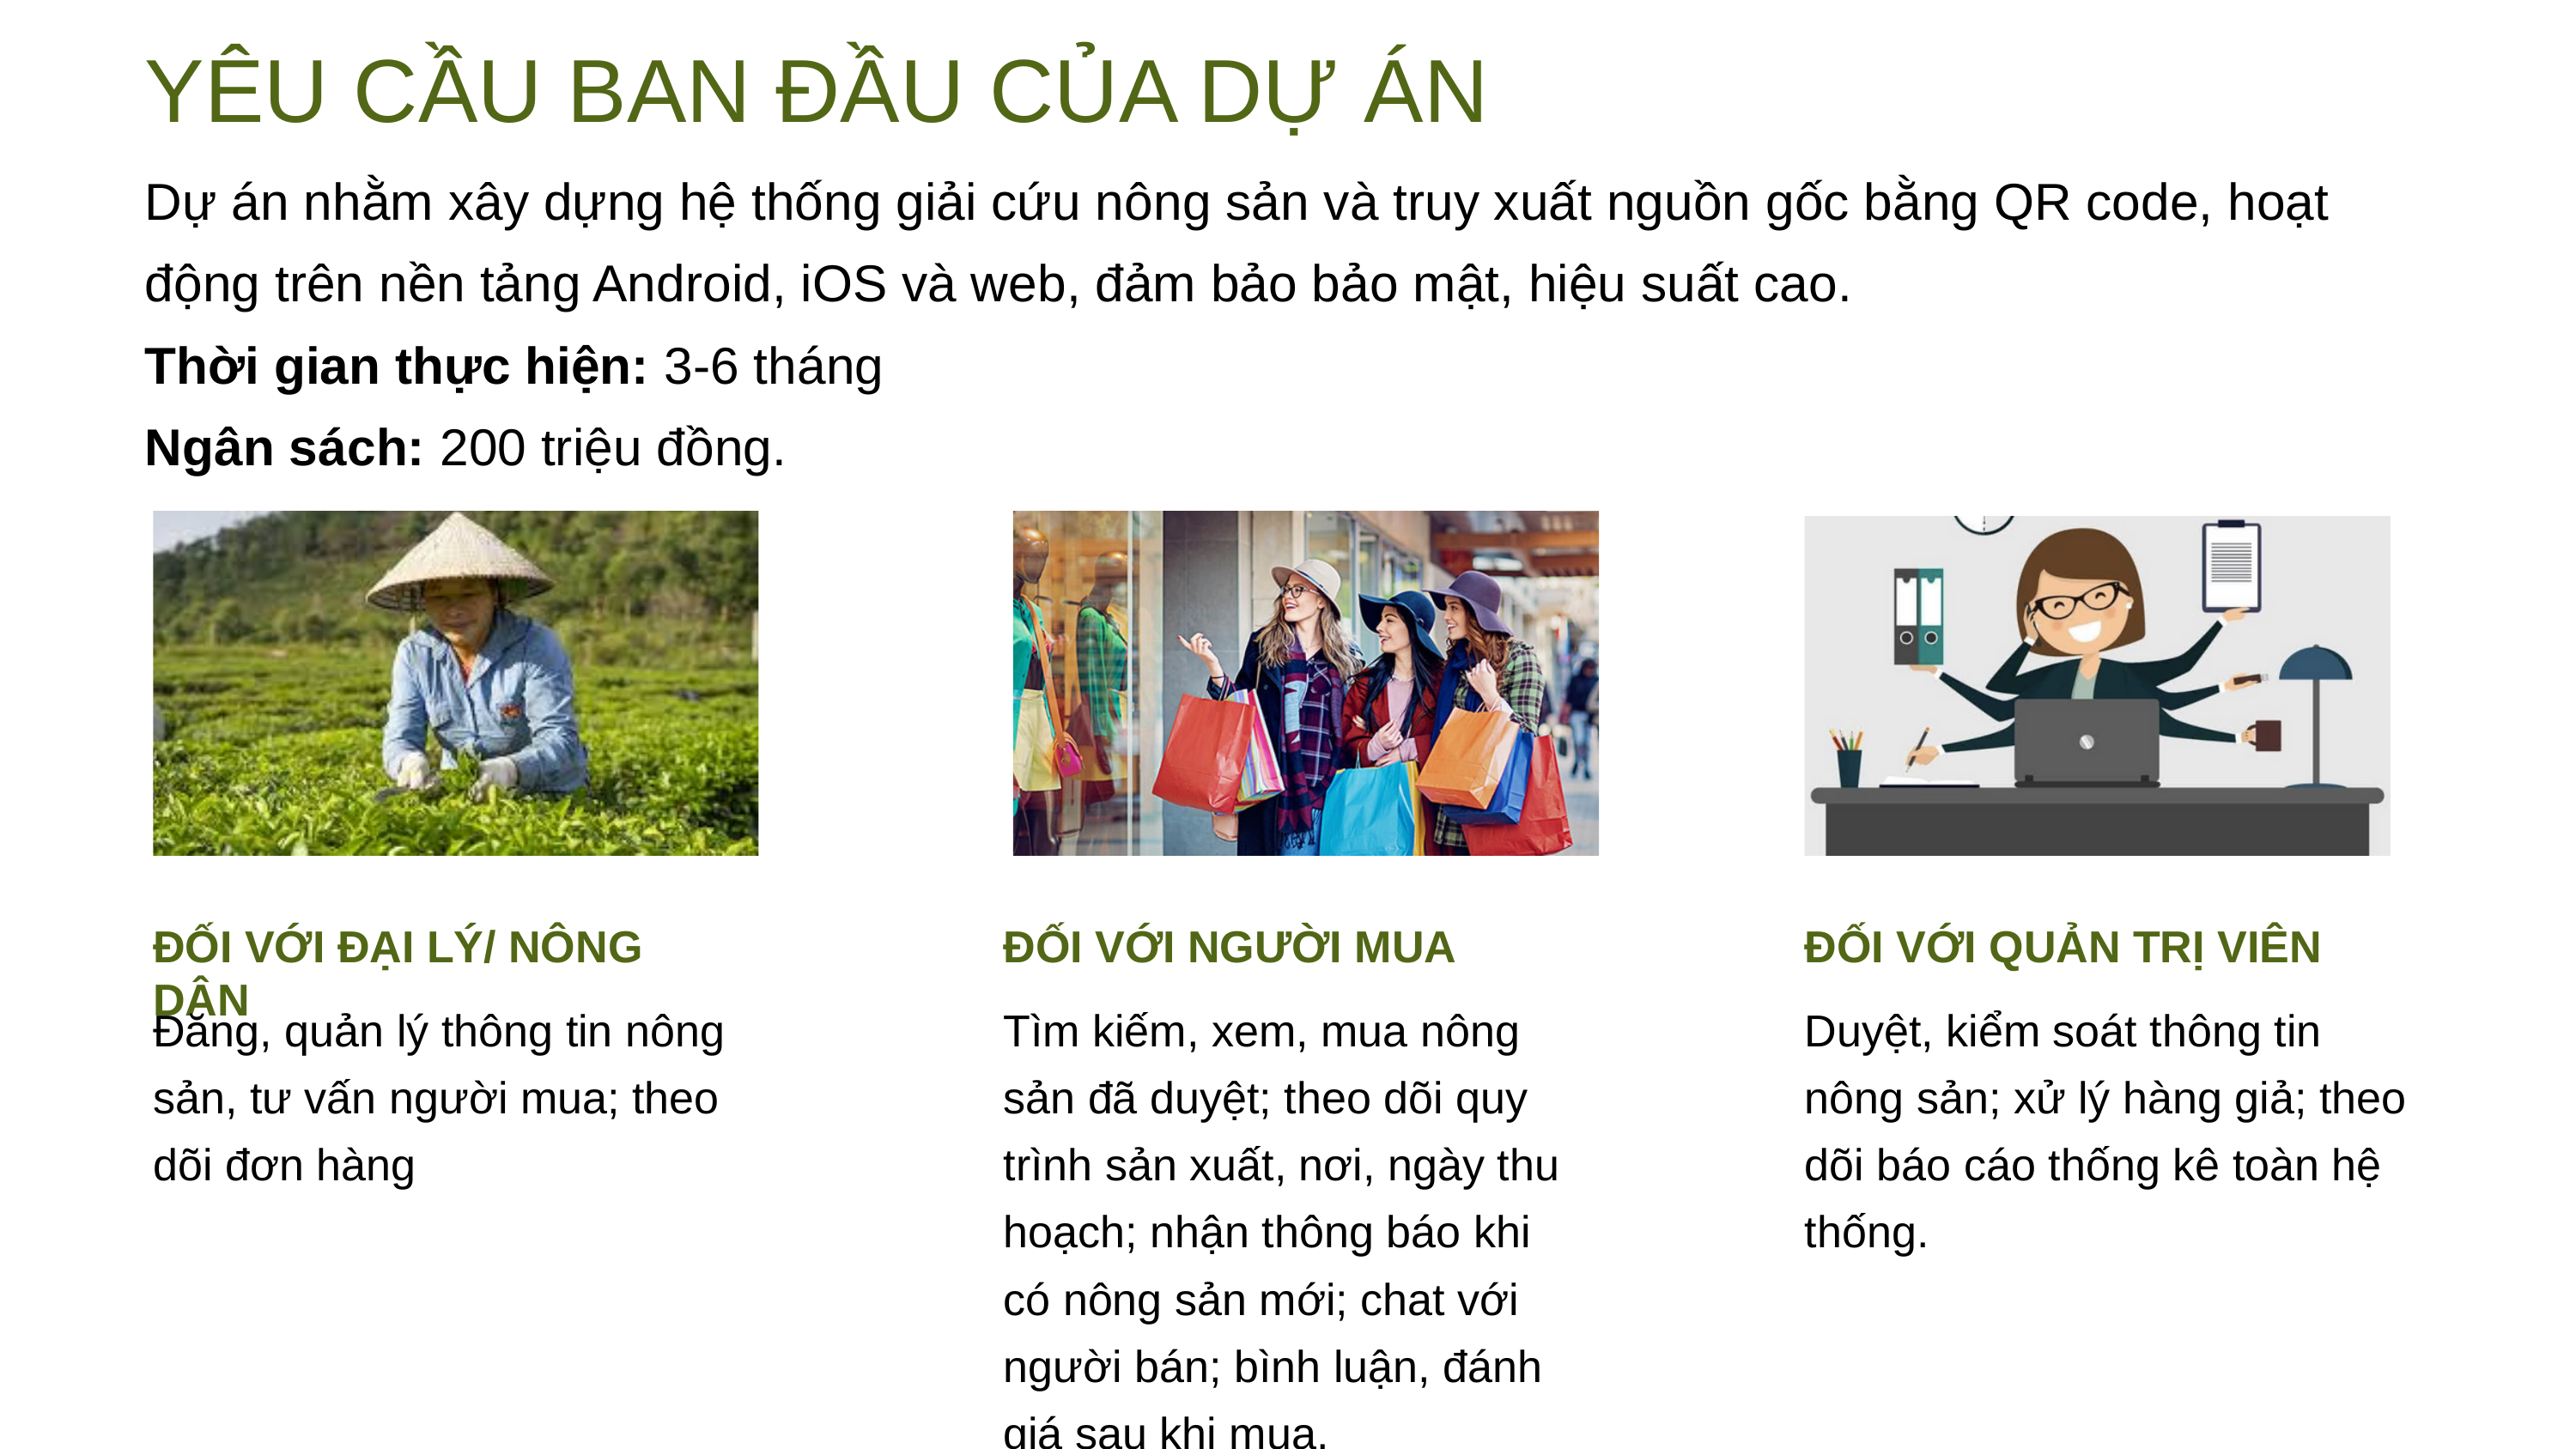

YÊU CẦU BAN ĐẦU CỦA DỰ ÁN
Dự án nhằm xây dựng hệ thống giải cứu nông sản và truy xuất nguồn gốc bằng QR code, hoạt động trên nền tảng Android, iOS và web, đảm bảo bảo mật, hiệu suất cao.
Thời gian thực hiện: 3-6 tháng
Ngân sách: 200 triệu đồng.

ĐỐI VỚI ĐẠI LÝ/ NÔNG DÂN
ĐỐI VỚI NGƯỜI MUA
ĐỐI VỚI QUẢN TRỊ VIÊN
Đăng, quản lý thông tin nông sản, tư vấn người mua; theo dõi đơn hàng
Tìm kiếm, xem, mua nông sản đã duyệt; theo dõi quy trình sản xuất, nơi, ngày thu hoạch; nhận thông báo khi có nông sản mới; chat với người bán; bình luận, đánh giá sau khi mua.
Duyệt, kiểm soát thông tin nông sản; xử lý hàng giả; theo dõi báo cáo thống kê toàn hệ thống.